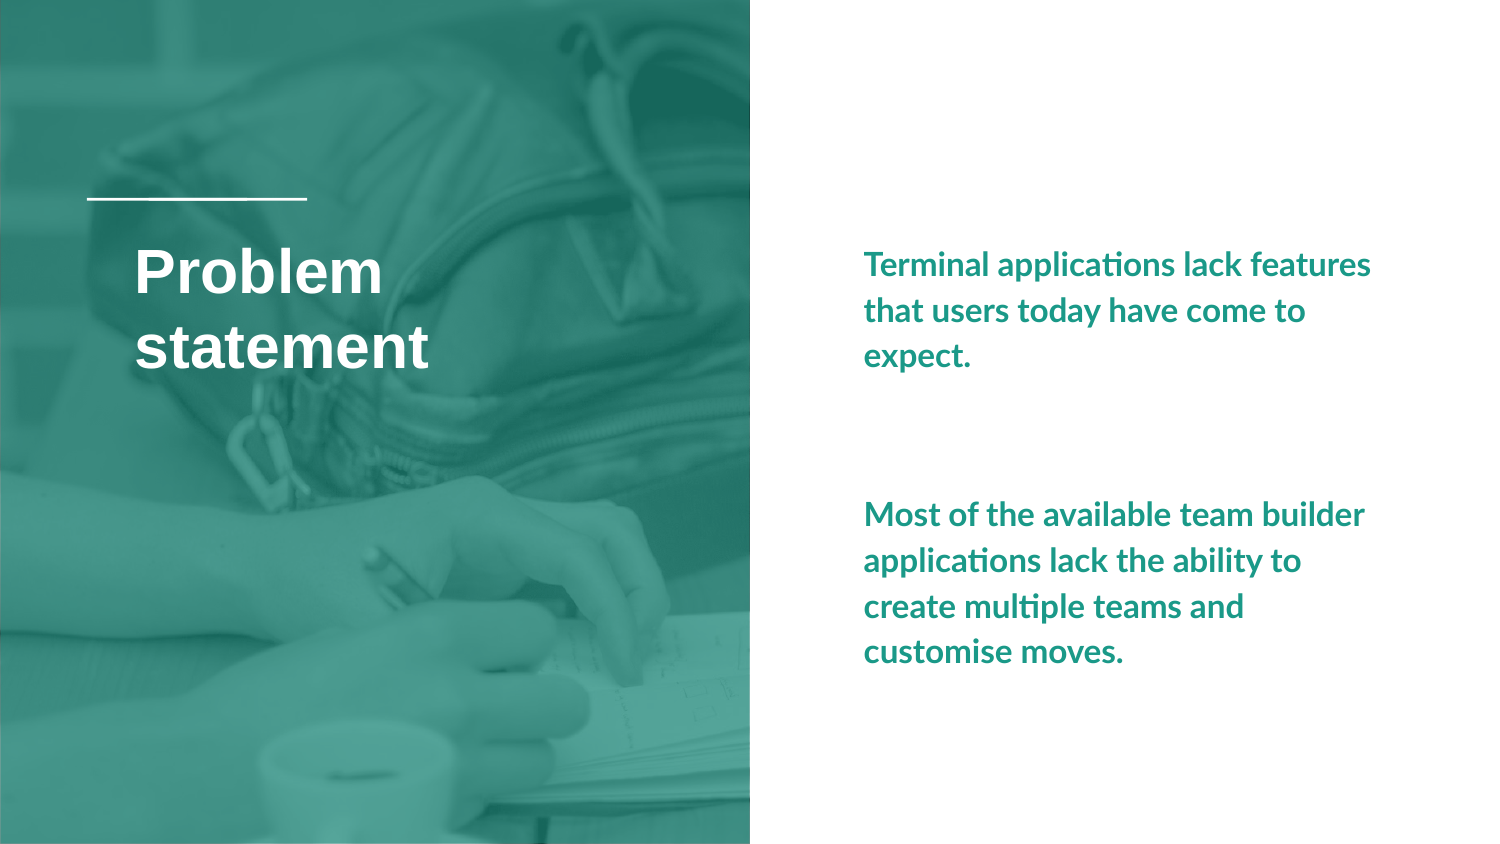

# Problem statement
Terminal applications lack features that users today have come to expect.

Most of the available team builder applications lack the ability to create multiple teams and customise moves.